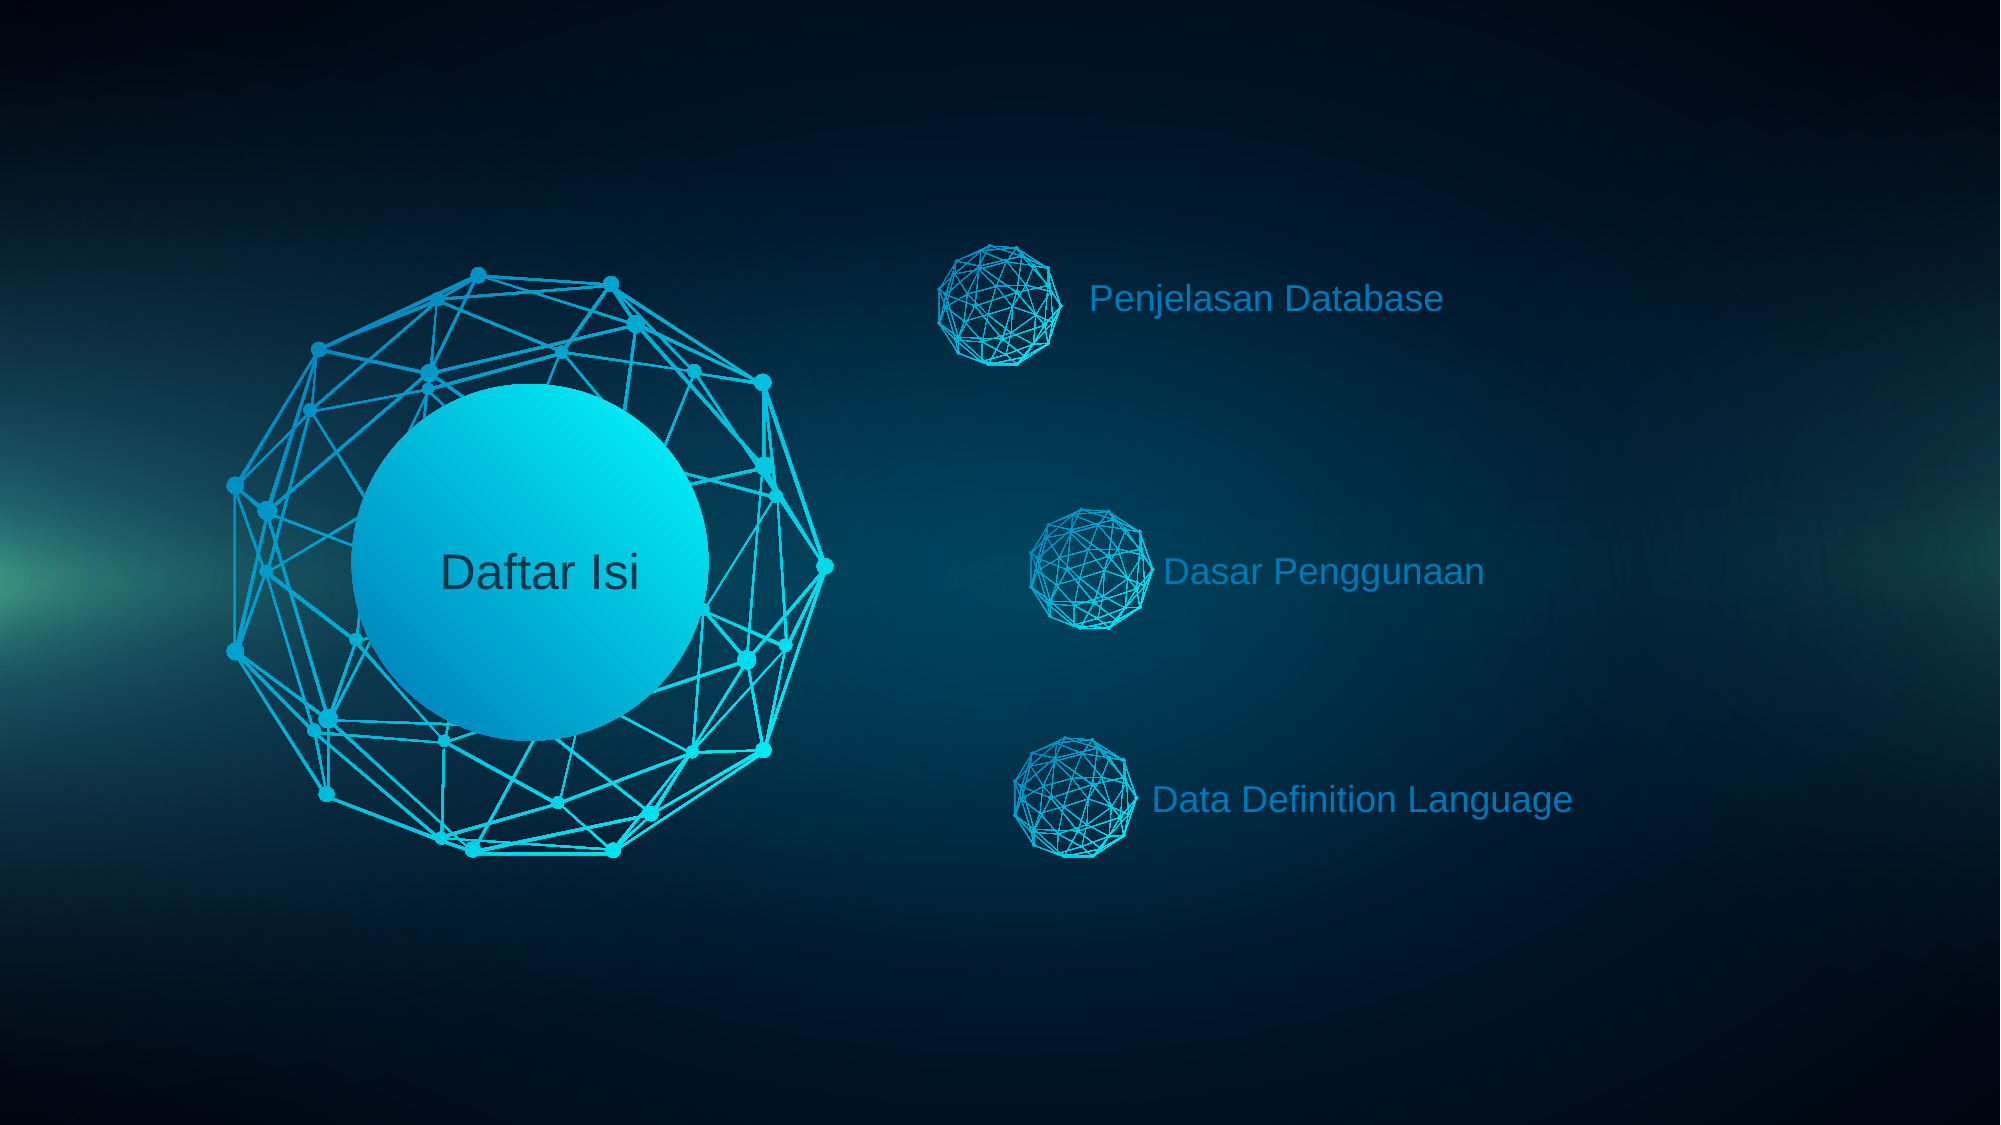

Penjelasan Database

Daftar Isi
Dasar Penggunaan

Data Definition Language